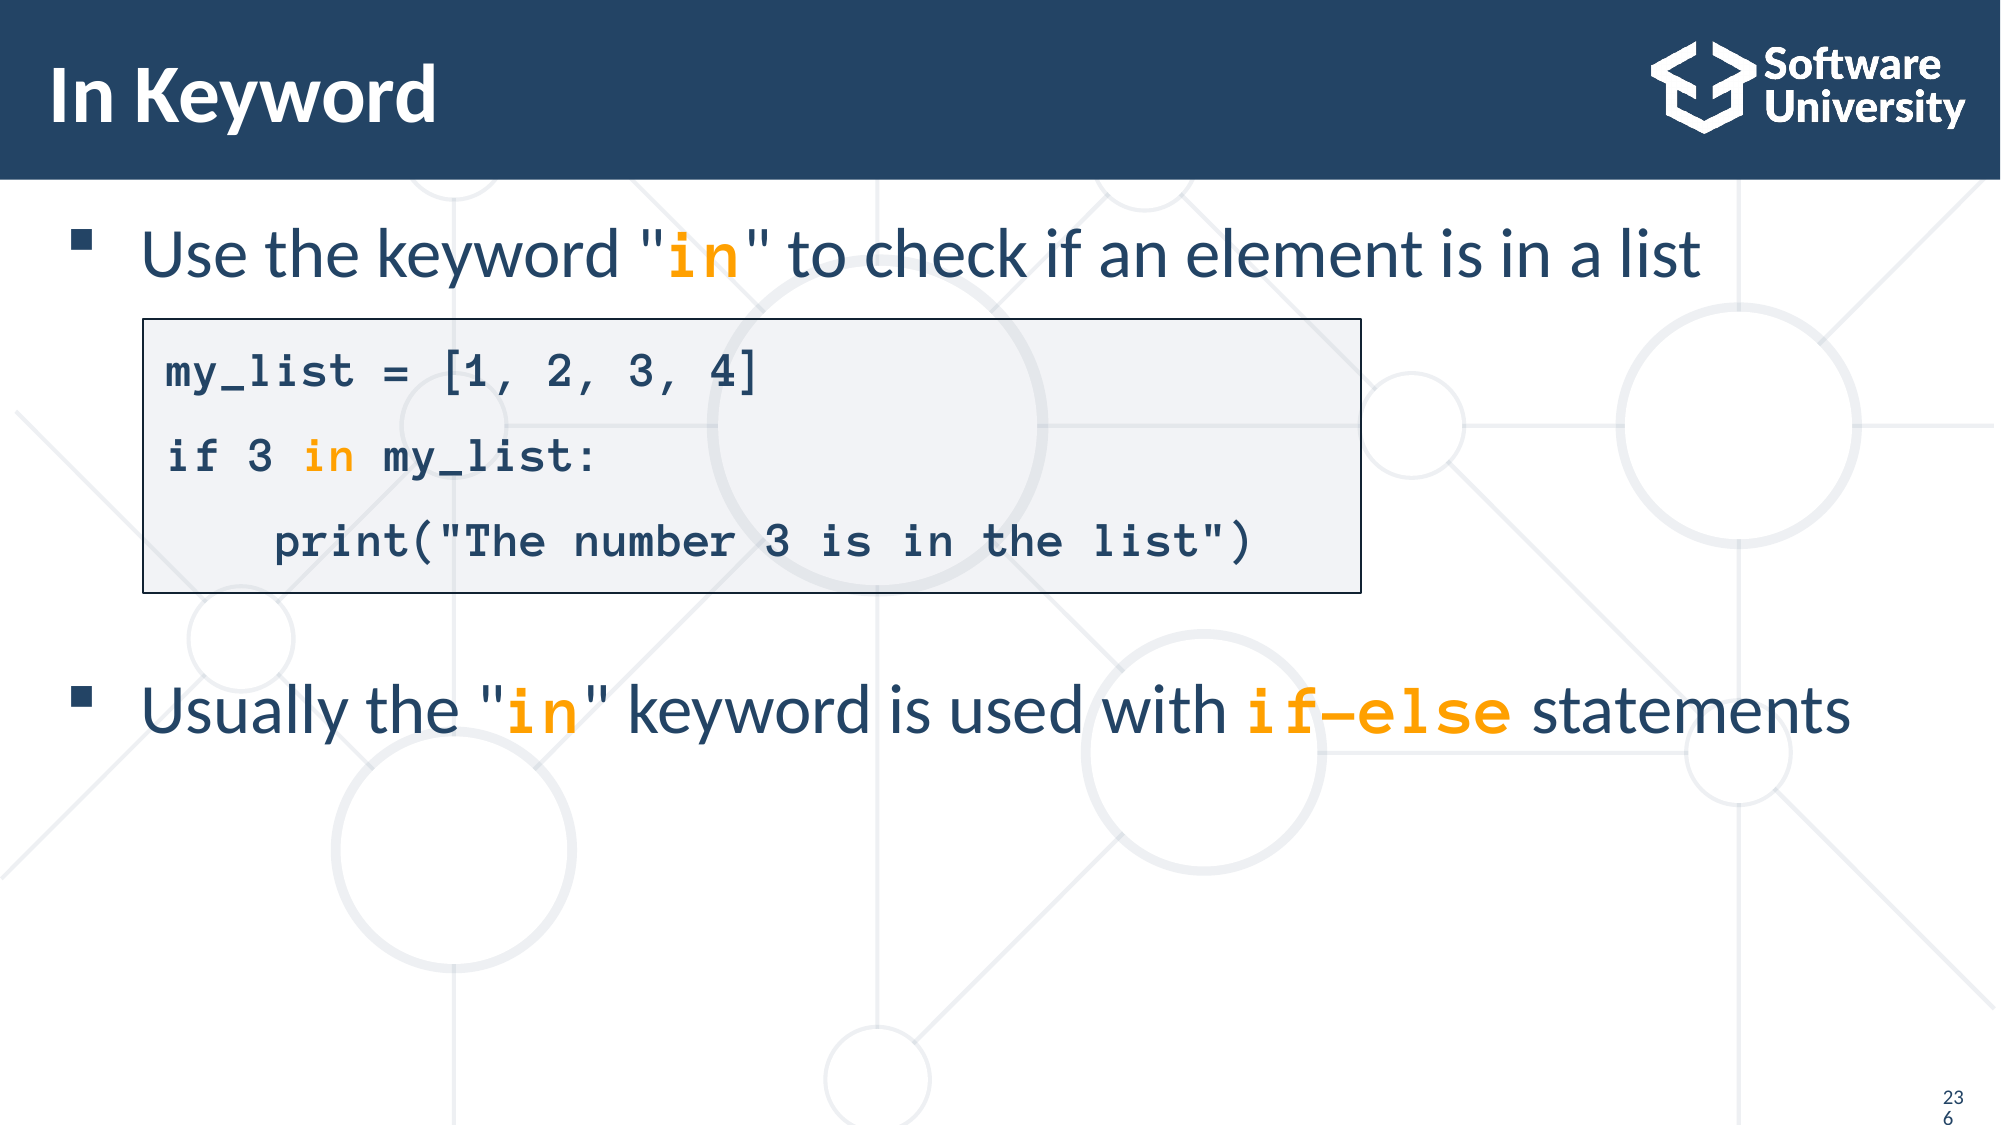

# In Keyword
Use the keyword "in" to check if an element is in a list

Usually the "in" keyword is used with if-else statements
my_list = [1, 2, 3, 4]
if 3 in my_list:
    print("The number 3 is in the list")
236